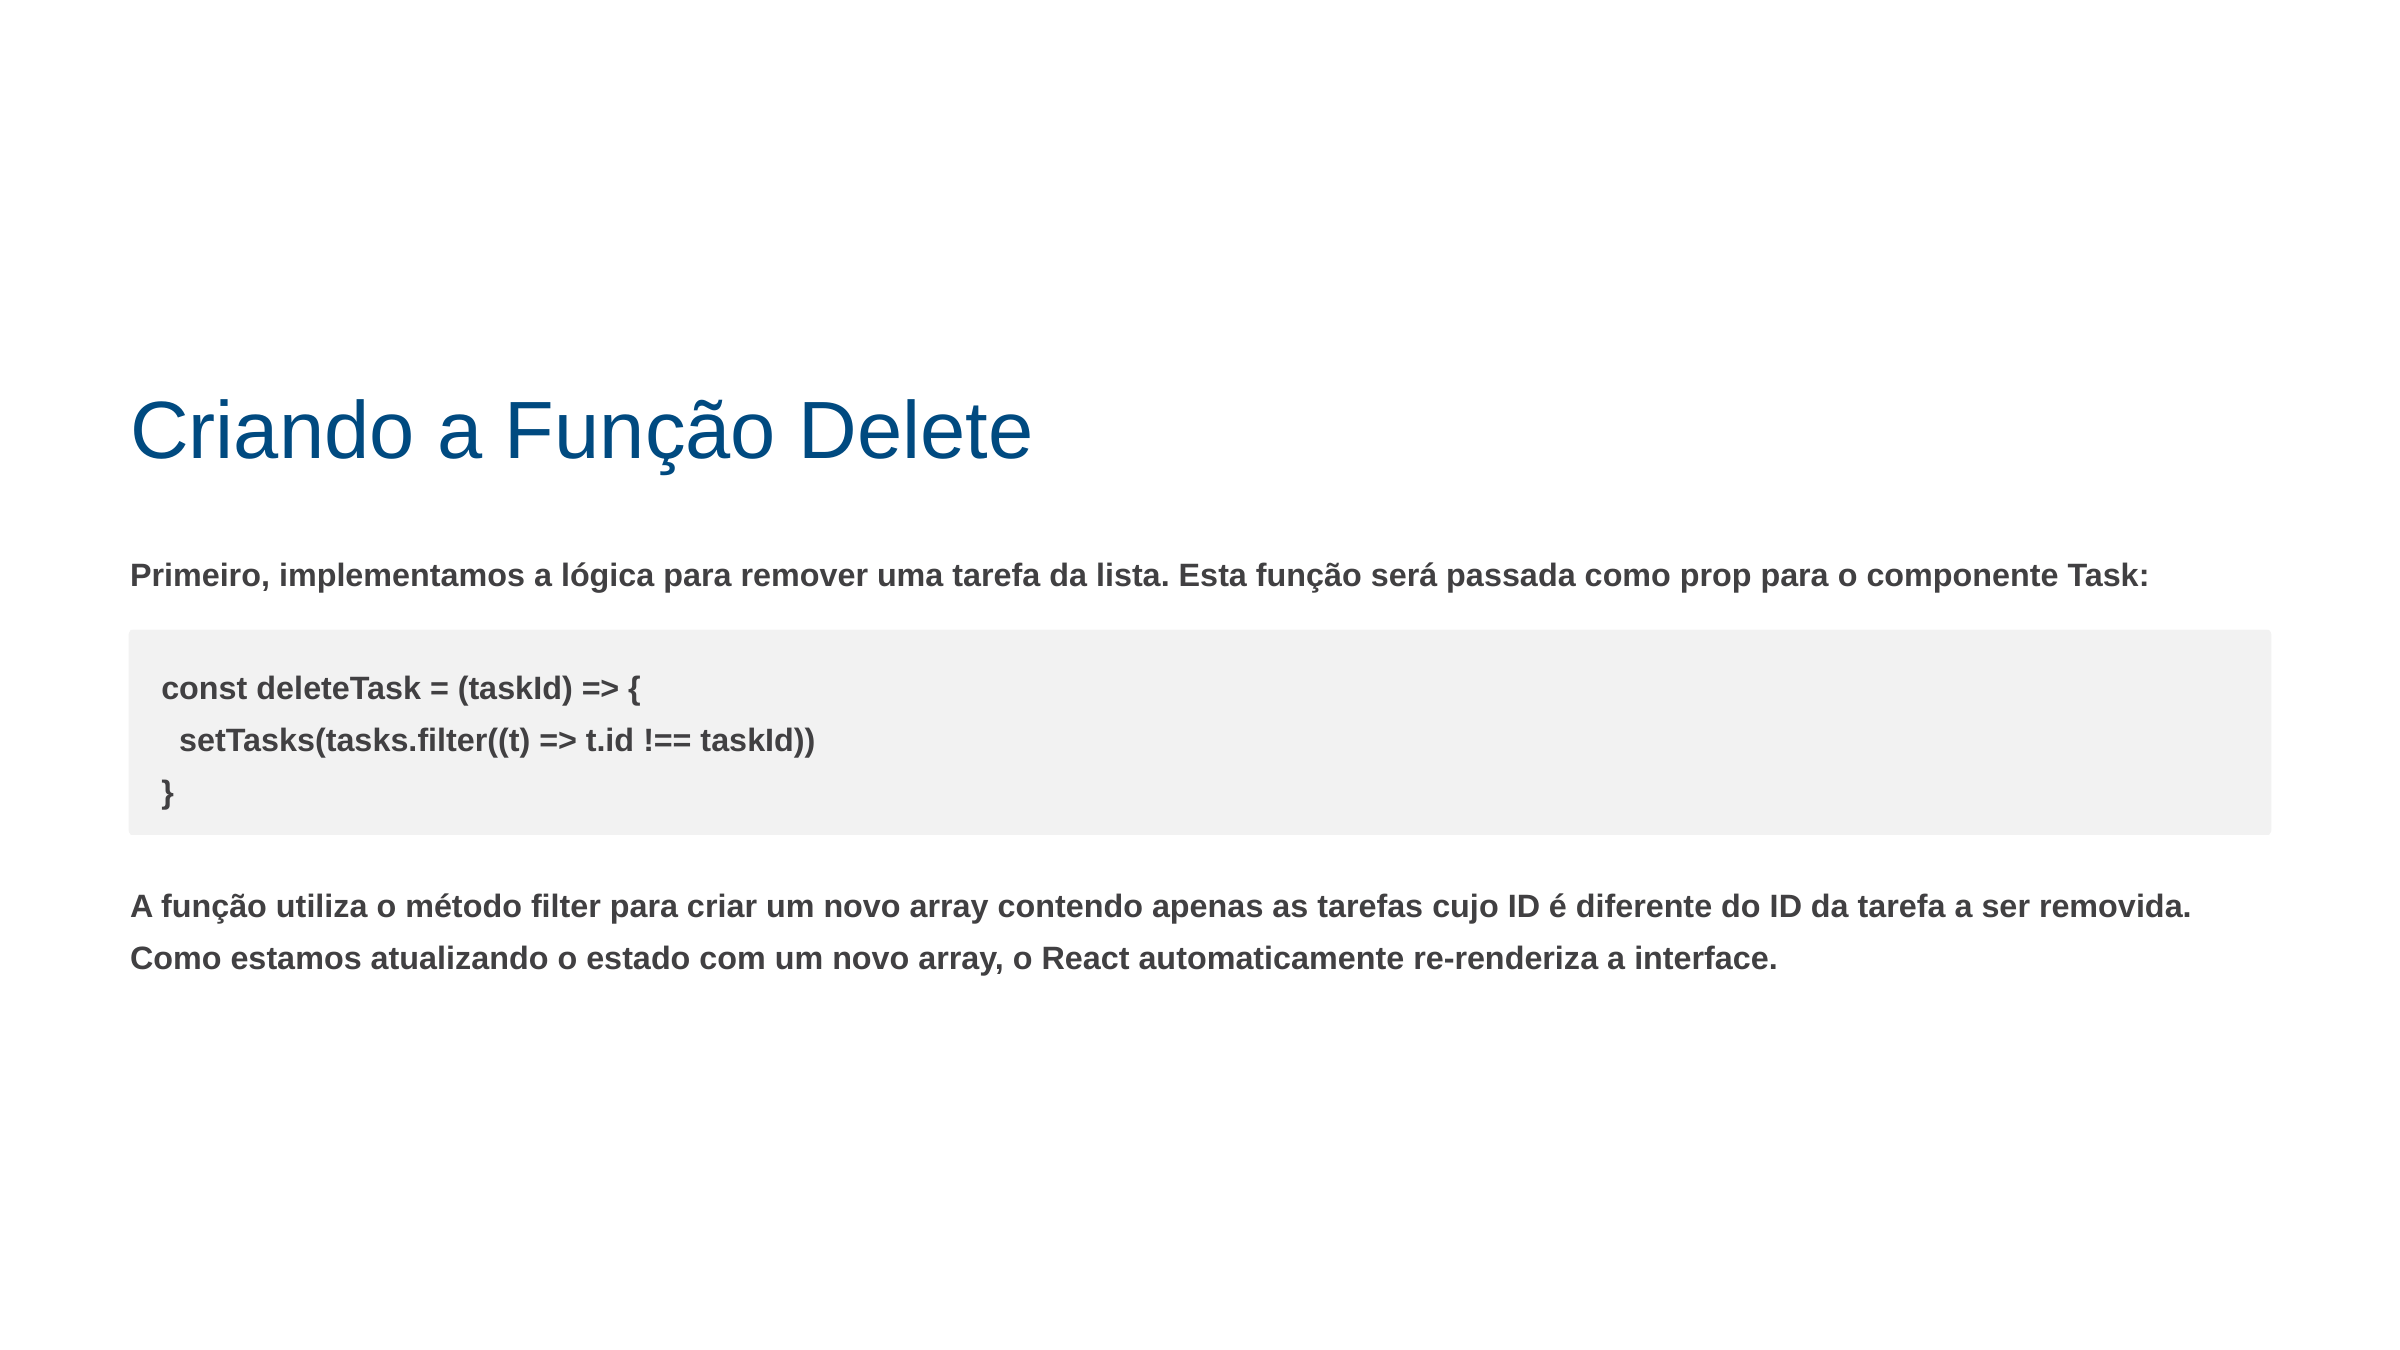

Criando a Função Delete
Primeiro, implementamos a lógica para remover uma tarefa da lista. Esta função será passada como prop para o componente Task:

const deleteTask = (taskId) => {
  setTasks(tasks.filter((t) => t.id !== taskId))
}
A função utiliza o método filter para criar um novo array contendo apenas as tarefas cujo ID é diferente do ID da tarefa a ser removida. Como estamos atualizando o estado com um novo array, o React automaticamente re-renderiza a interface.